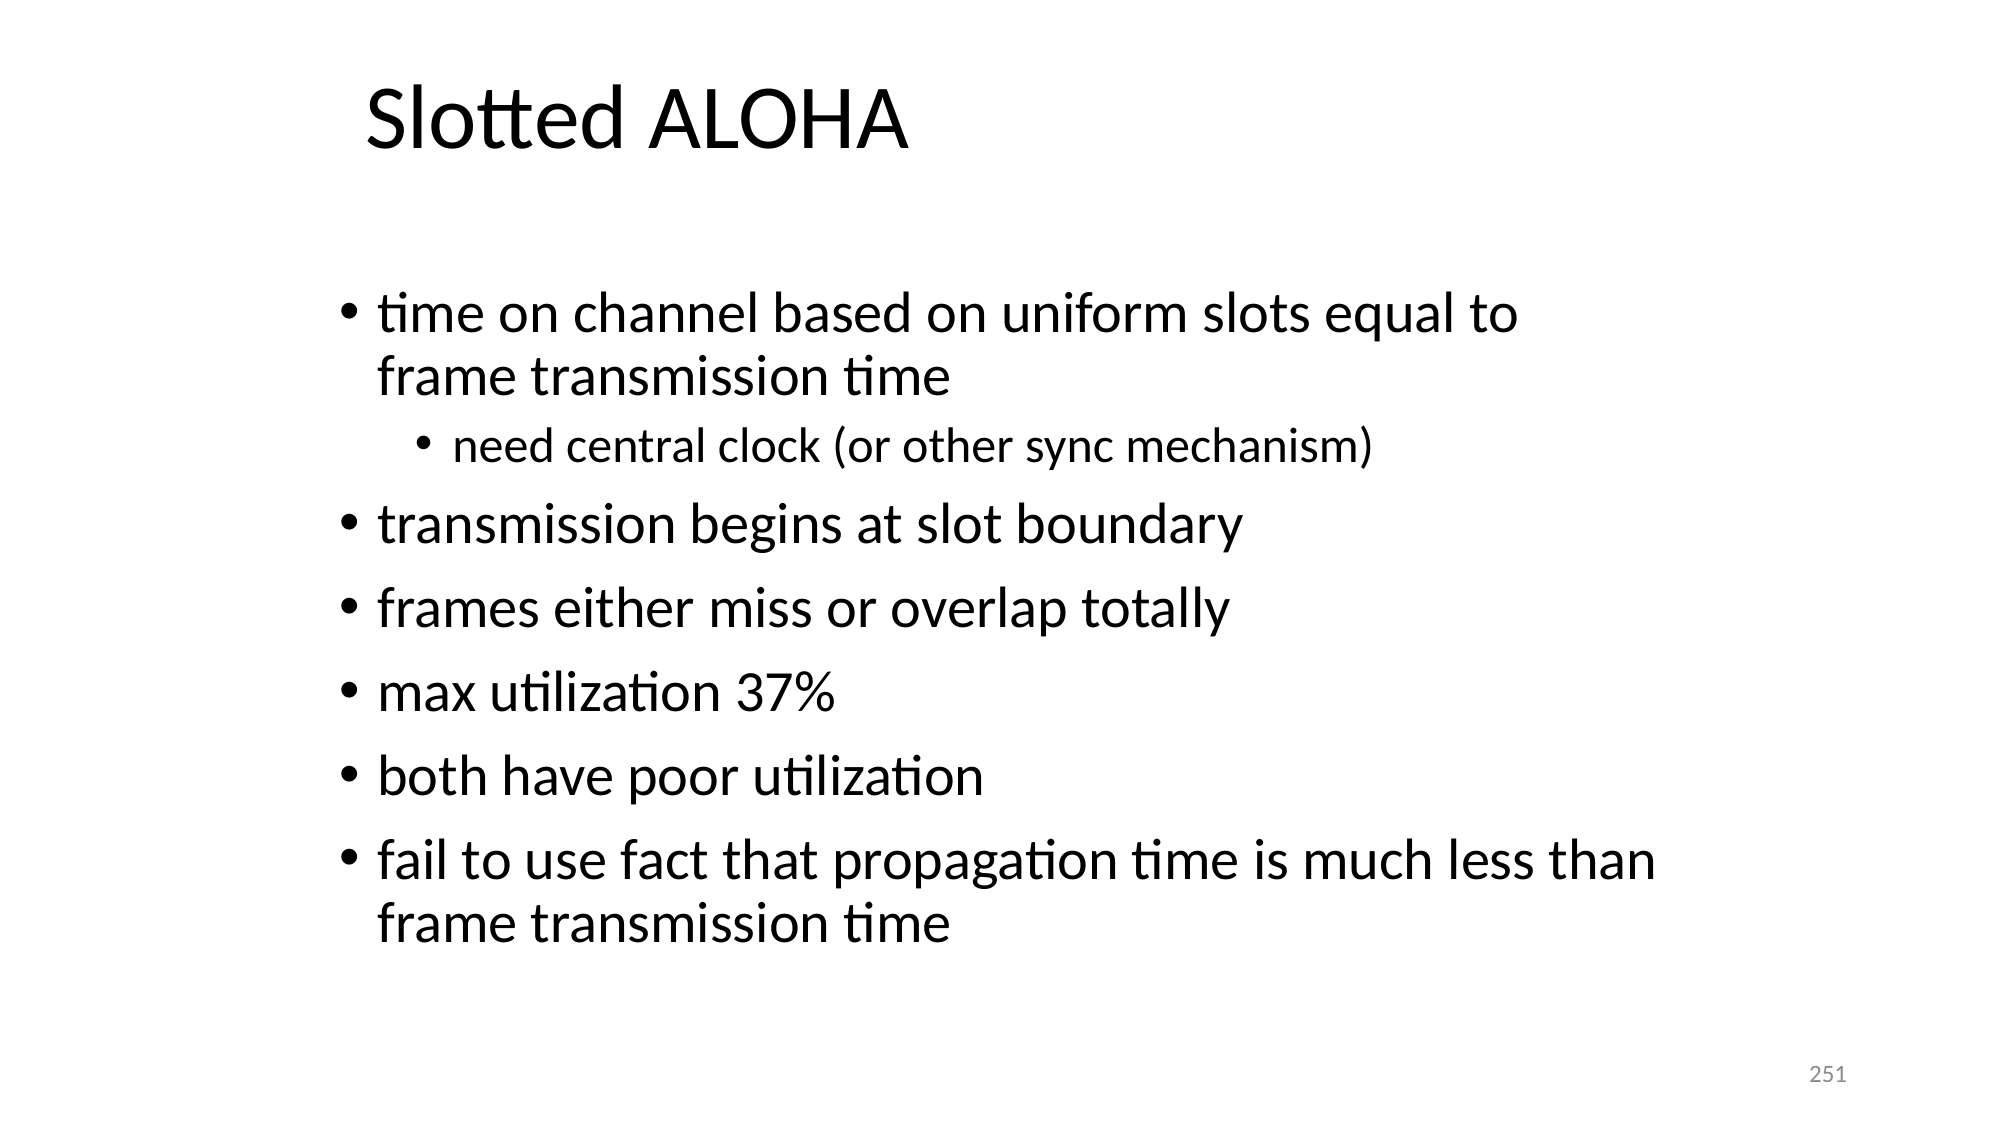

# Slotted ALOHA
time on channel based on uniform slots equal to frame transmission time
need central clock (or other sync mechanism)
transmission begins at slot boundary
frames either miss or overlap totally
max utilization 37%
both have poor utilization
fail to use fact that propagation time is much less than frame transmission time

251